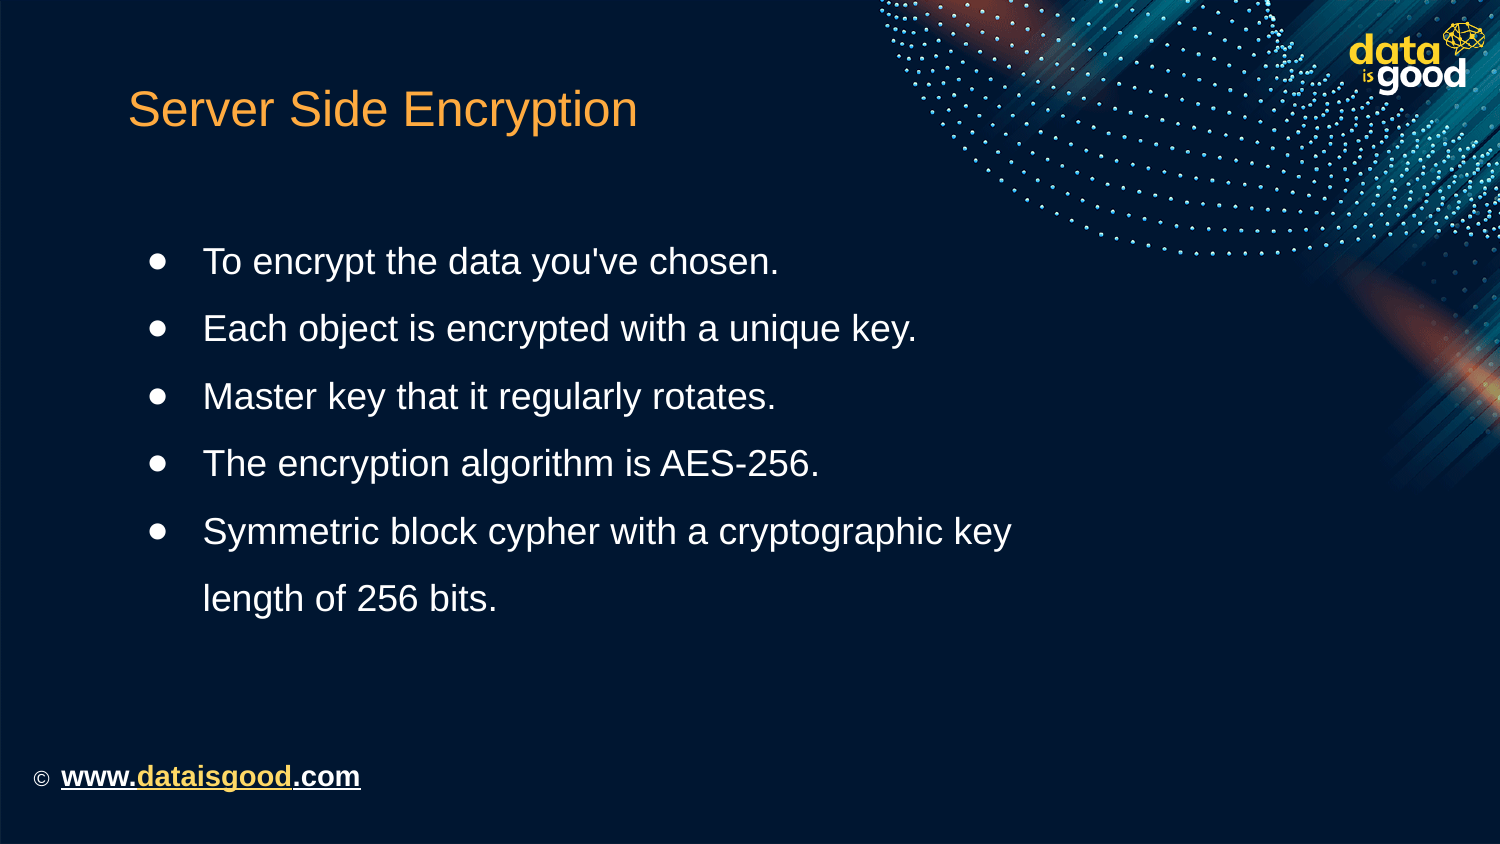

# Server Side Encryption
To encrypt the data you've chosen.
Each object is encrypted with a unique key.
Master key that it regularly rotates.
The encryption algorithm is AES-256.
Symmetric block cypher with a cryptographic key length of 256 bits.